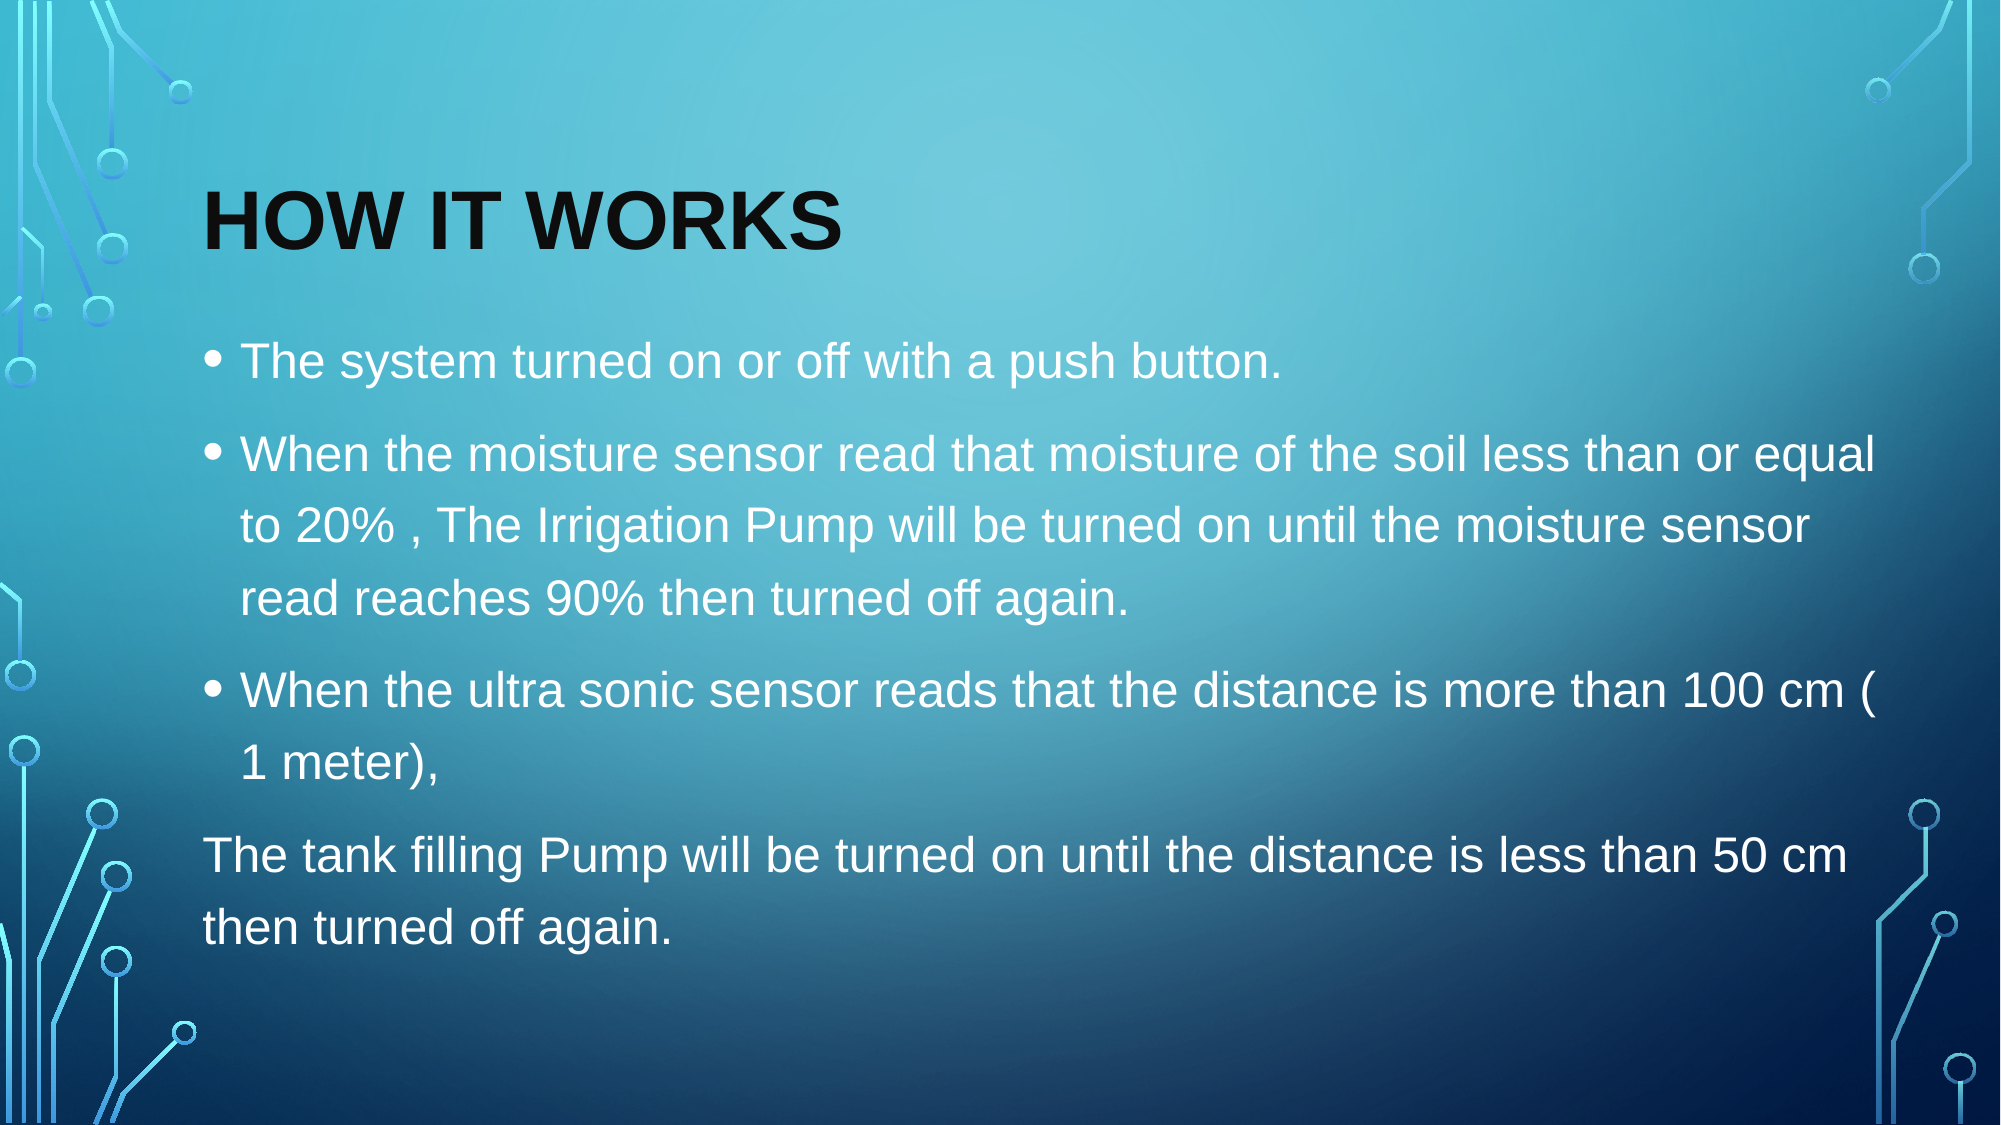

# How it works
The system turned on or off with a push button.
When the moisture sensor read that moisture of the soil less than or equal to 20% , The Irrigation Pump will be turned on until the moisture sensor read reaches 90% then turned off again.
When the ultra sonic sensor reads that the distance is more than 100 cm ( 1 meter),
The tank filling Pump will be turned on until the distance is less than 50 cm then turned off again.